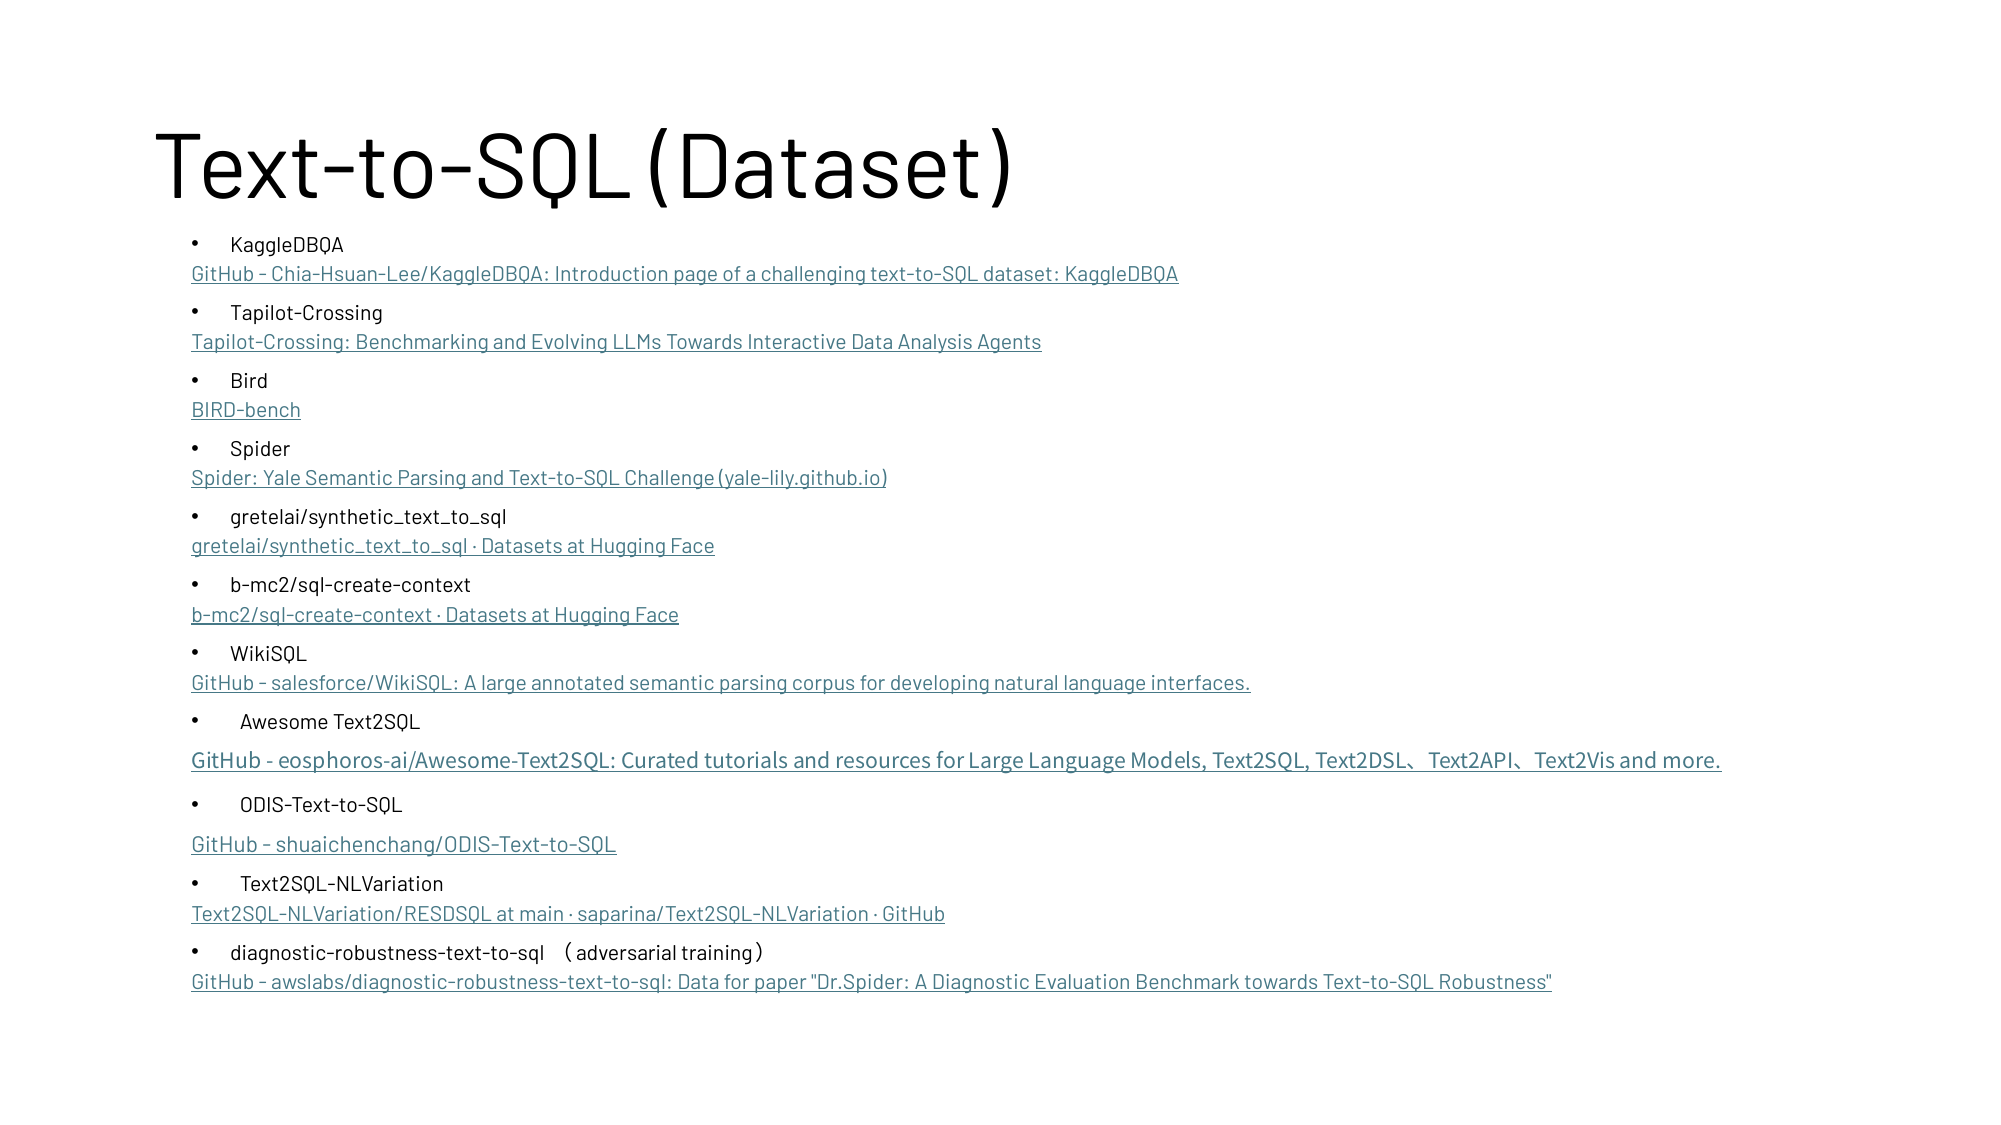

# Text-to-SQL (Dataset)
KaggleDBQA
GitHub - Chia-Hsuan-Lee/KaggleDBQA: Introduction page of a challenging text-to-SQL dataset: KaggleDBQA
Tapilot-Crossing
Tapilot-Crossing: Benchmarking and Evolving LLMs Towards Interactive Data Analysis Agents
Bird
BIRD-bench
Spider
Spider: Yale Semantic Parsing and Text-to-SQL Challenge (yale-lily.github.io)
gretelai/synthetic_text_to_sql
gretelai/synthetic_text_to_sql · Datasets at Hugging Face
b-mc2/sql-create-context
b-mc2/sql-create-context · Datasets at Hugging Face
WikiSQL
GitHub - salesforce/WikiSQL: A large annotated semantic parsing corpus for developing natural language interfaces.
Awesome Text2SQL
GitHub - eosphoros-ai/Awesome-Text2SQL: Curated tutorials and resources for Large Language Models, Text2SQL, Text2DSL、Text2API、Text2Vis and more.
ODIS-Text-to-SQL
GitHub - shuaichenchang/ODIS-Text-to-SQL
Text2SQL-NLVariation
Text2SQL-NLVariation/RESDSQL at main · saparina/Text2SQL-NLVariation · GitHub
diagnostic-robustness-text-to-sql （adversarial training）
GitHub - awslabs/diagnostic-robustness-text-to-sql: Data for paper "Dr.Spider: A Diagnostic Evaluation Benchmark towards Text-to-SQL Robustness"